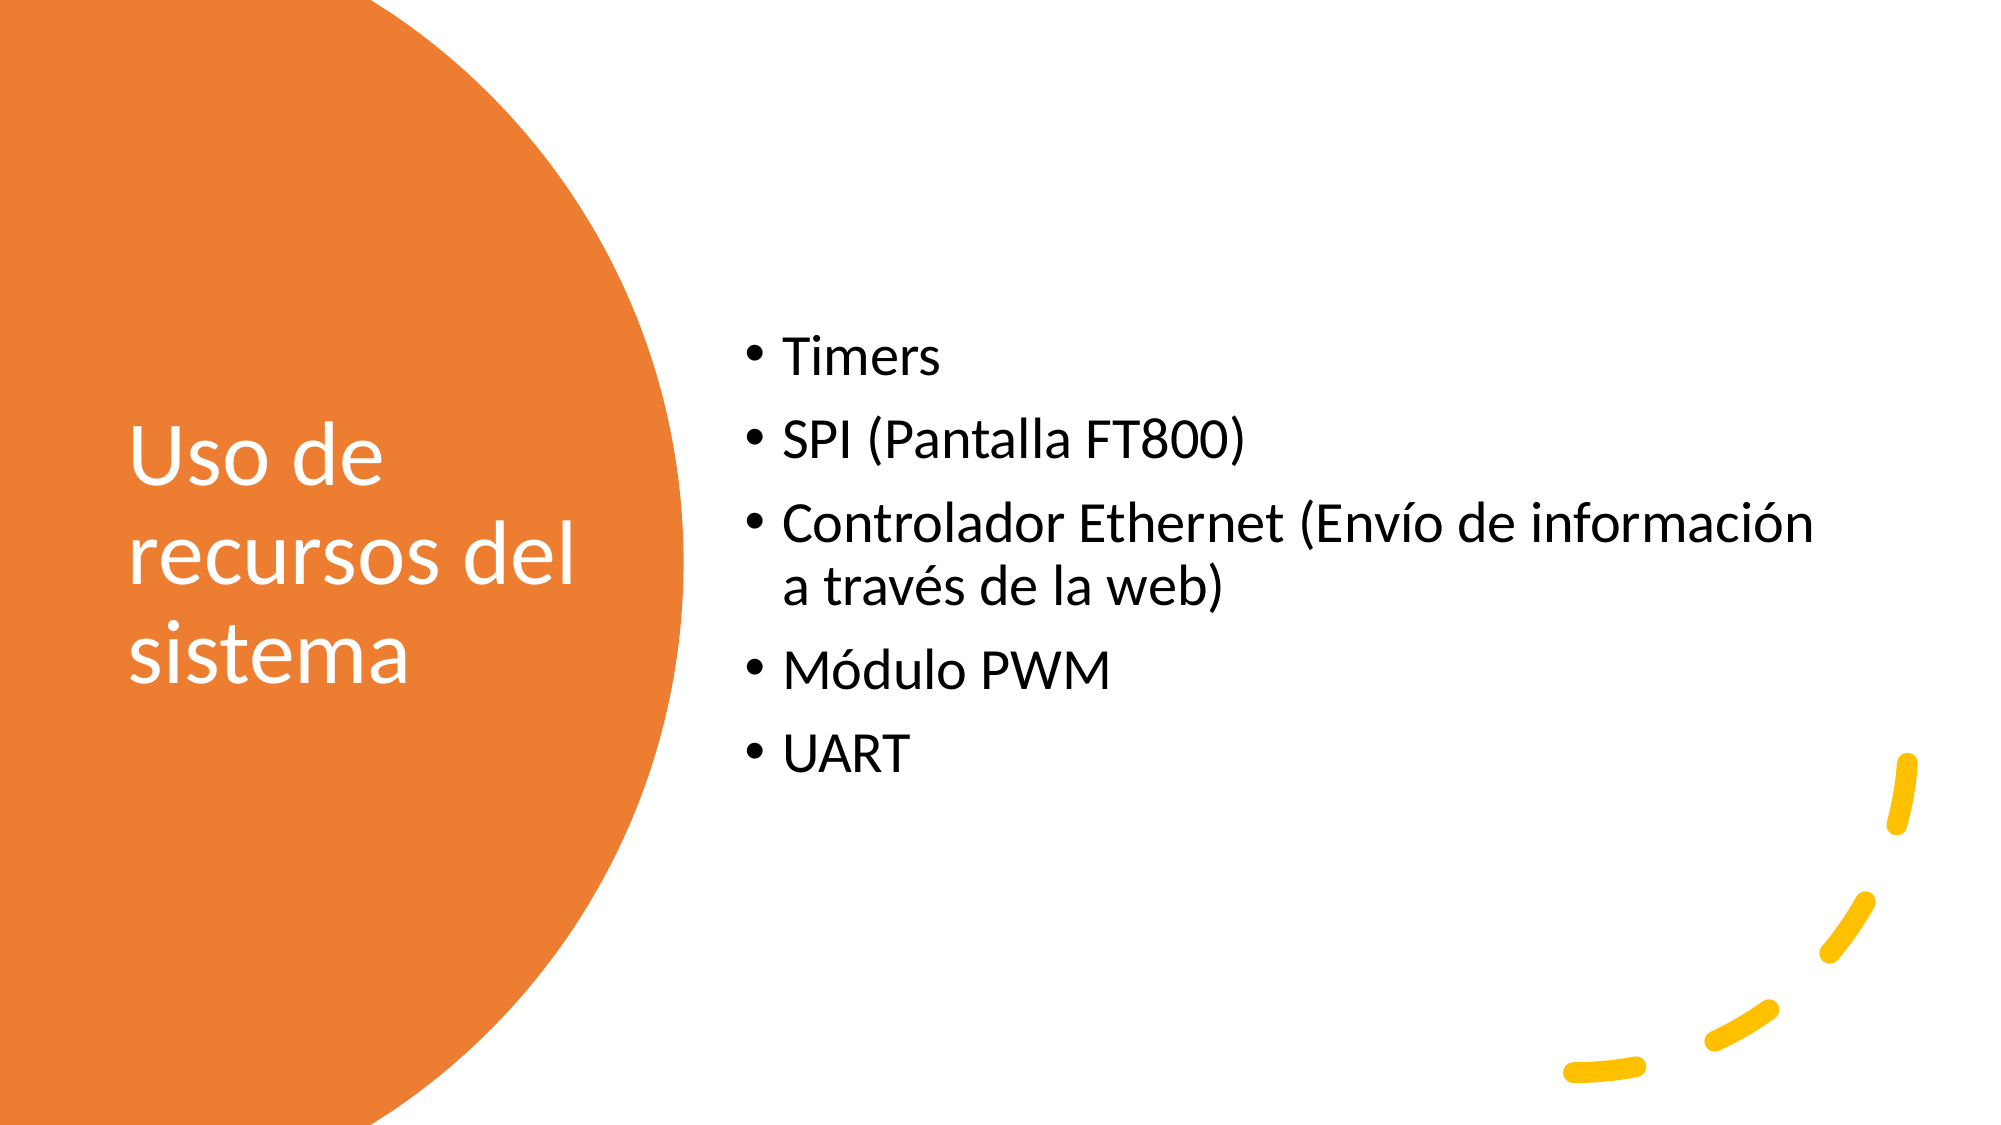

Timers
SPI (Pantalla FT800)
Controlador Ethernet (Envío de información a través de la web)
Módulo PWM
UART
# Uso de recursos del sistema